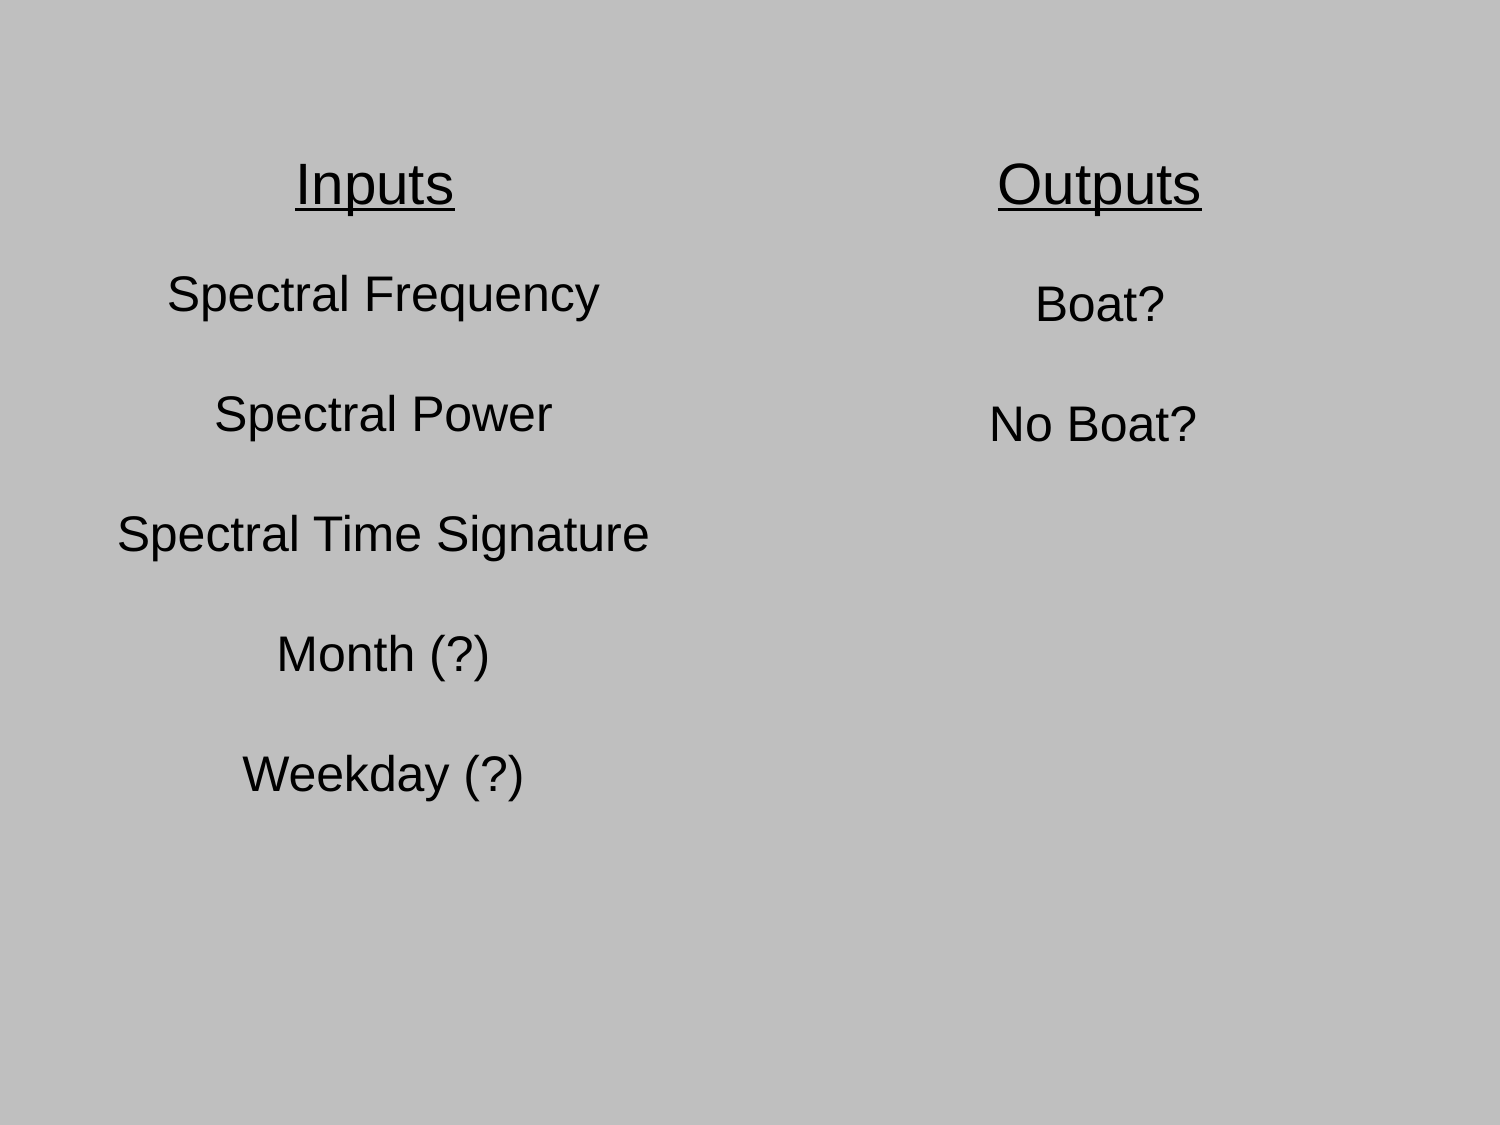

Inputs
Outputs
Spectral Frequency

Spectral Power

Spectral Time Signature

Month (?)

Weekday (?)
Boat?

No Boat?